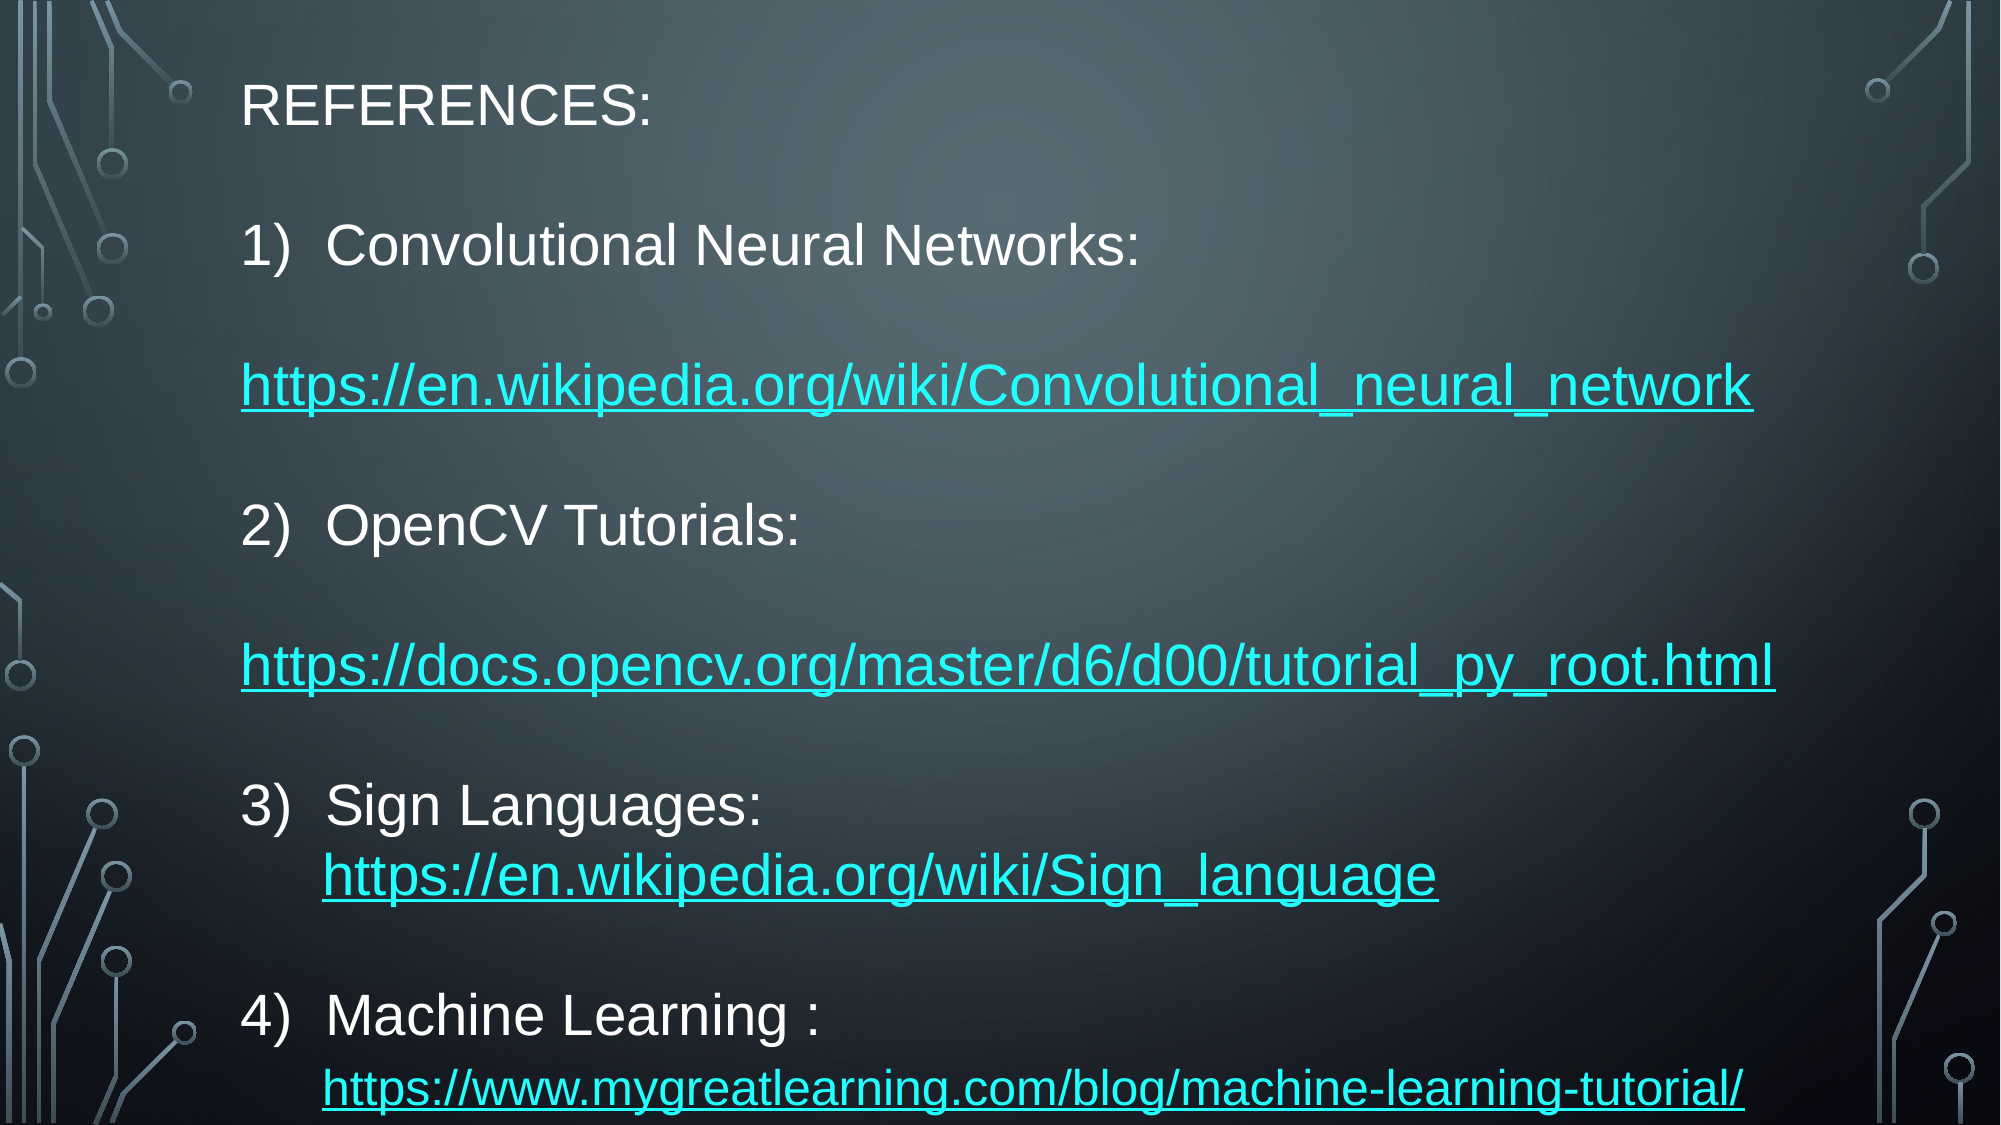

REFERENCES:

Convolutional Neural Networks:
      https://en.wikipedia.org/wiki/Convolutional_neural_network

2)  OpenCV Tutorials:
     https://docs.opencv.org/master/d6/d00/tutorial_py_root.html

3)  Sign Languages:
     https://en.wikipedia.org/wiki/Sign_language

4)  Machine Learning :
     https://www.mygreatlearning.com/blog/machine-learning-tutorial/